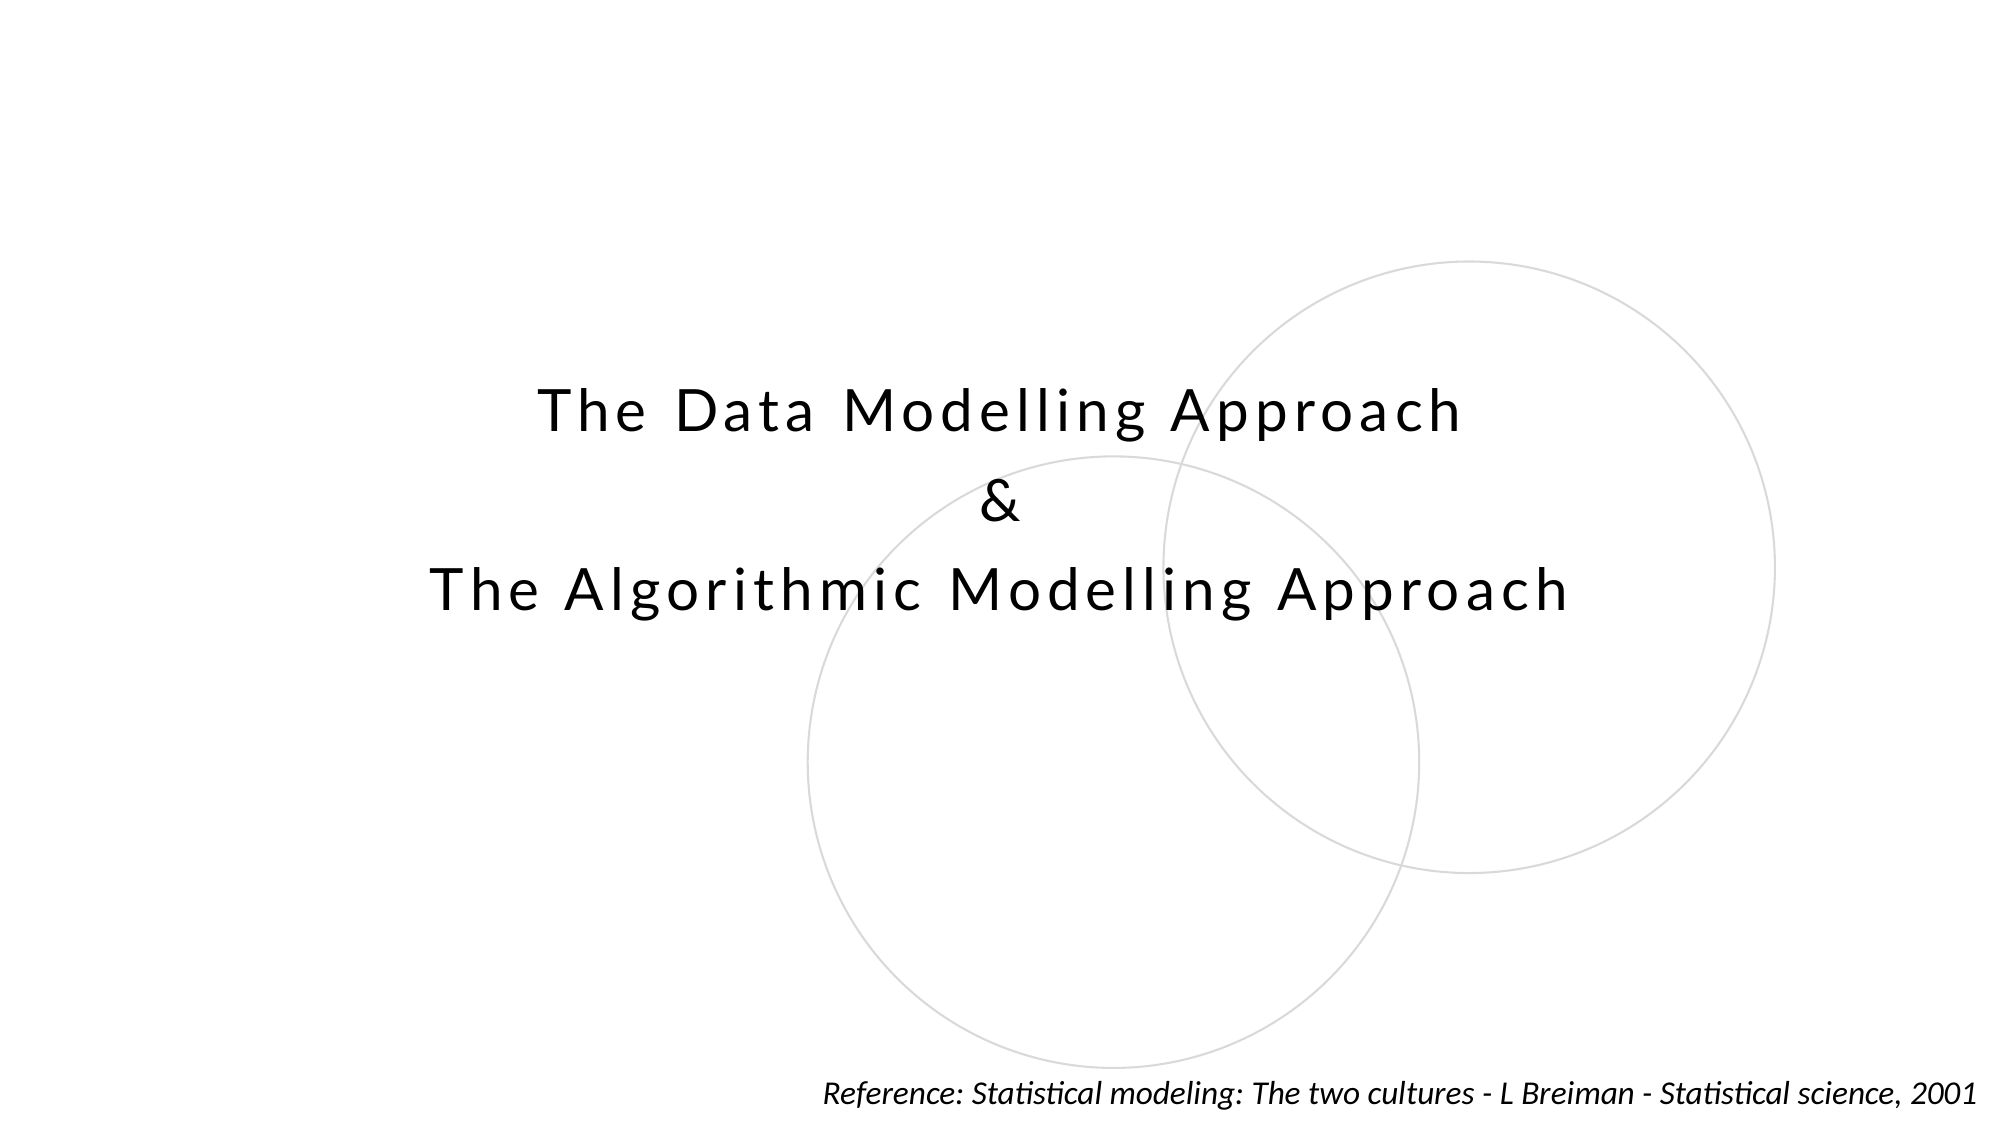

The Data Modelling Approach
&
The Algorithmic Modelling Approach
Reference: Statistical modeling: The two cultures - L Breiman - Statistical science, 2001